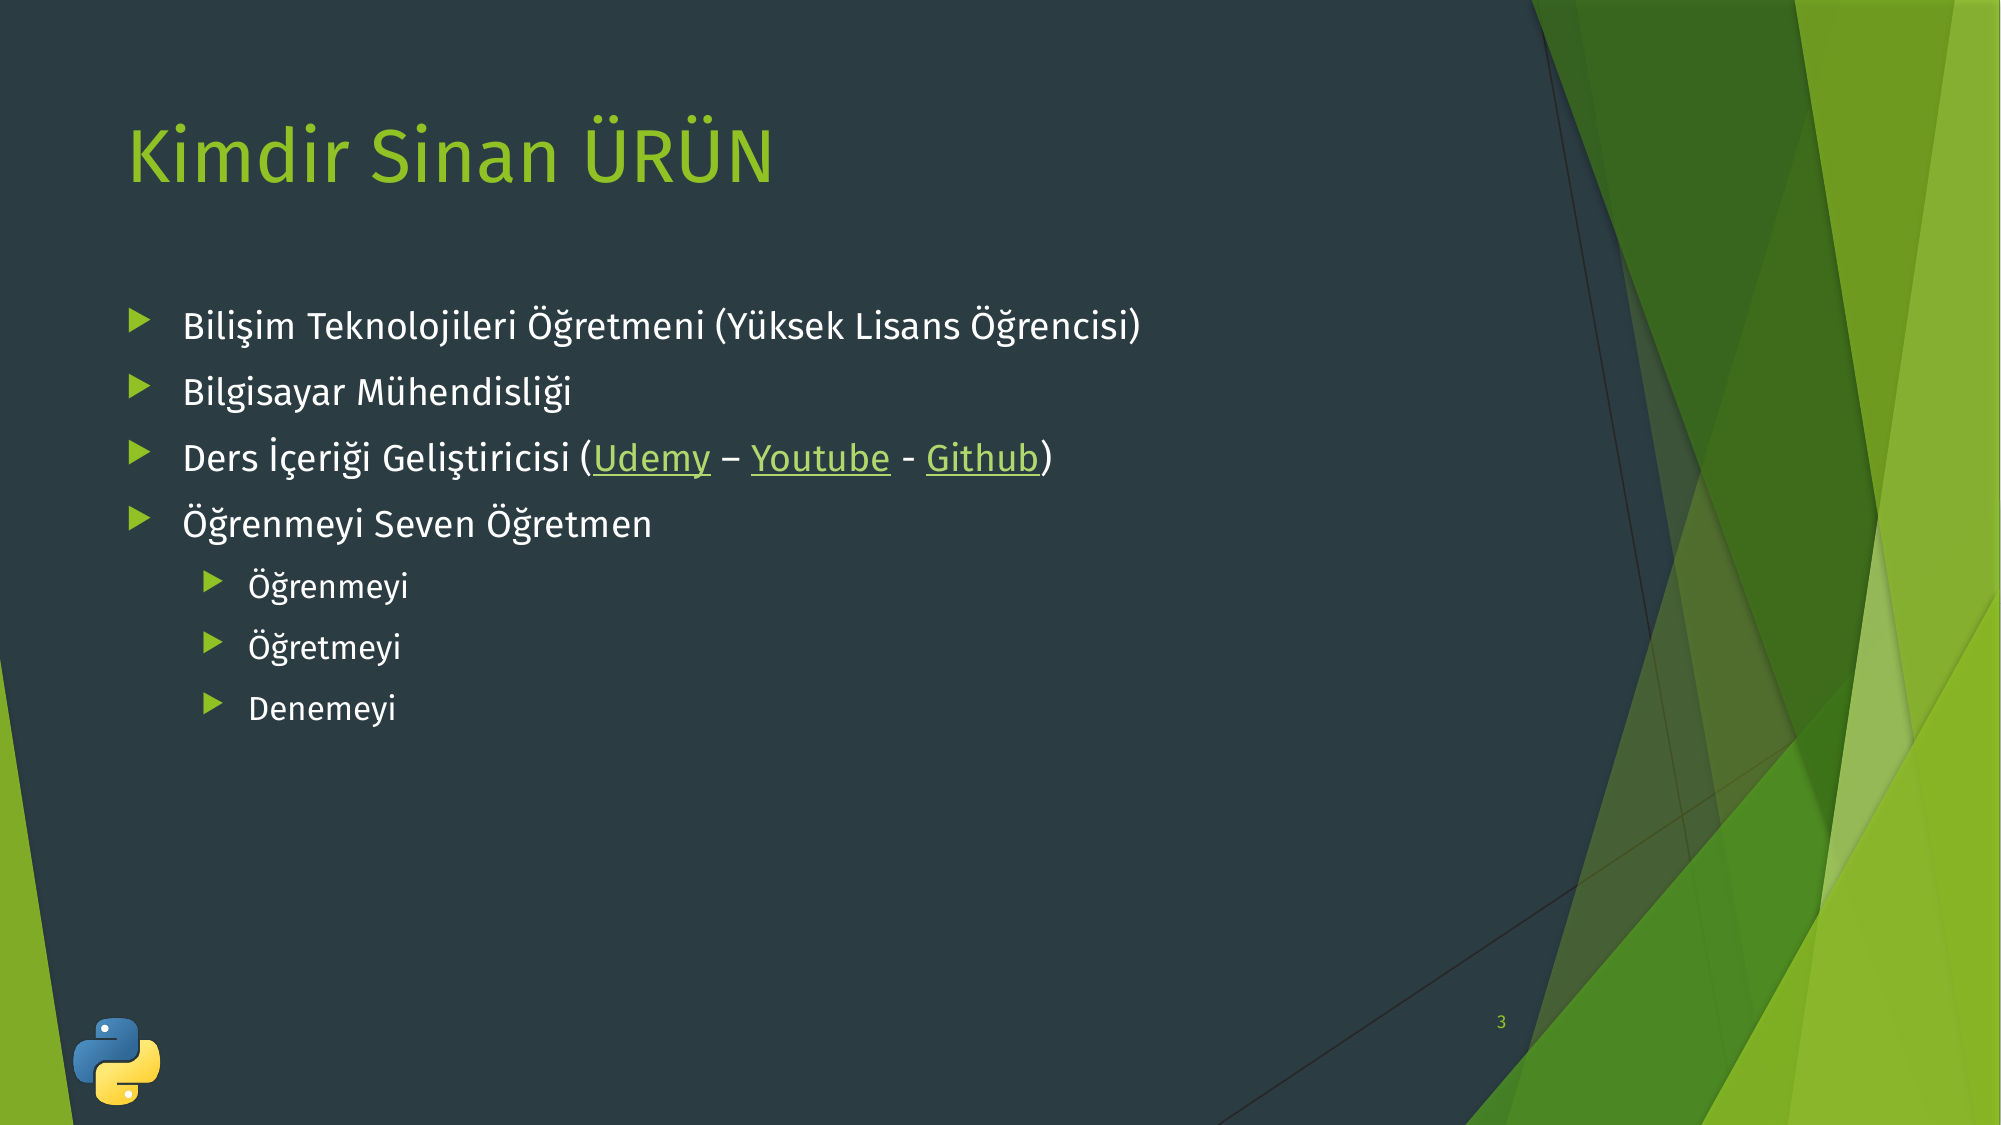

# Kimdir Sinan ÜRÜN
Bilişim Teknolojileri Öğretmeni (Yüksek Lisans Öğrencisi)
Bilgisayar Mühendisliği
Ders İçeriği Geliştiricisi (Udemy – Youtube - Github)
Öğrenmeyi Seven Öğretmen
Öğrenmeyi
Öğretmeyi
Denemeyi
3